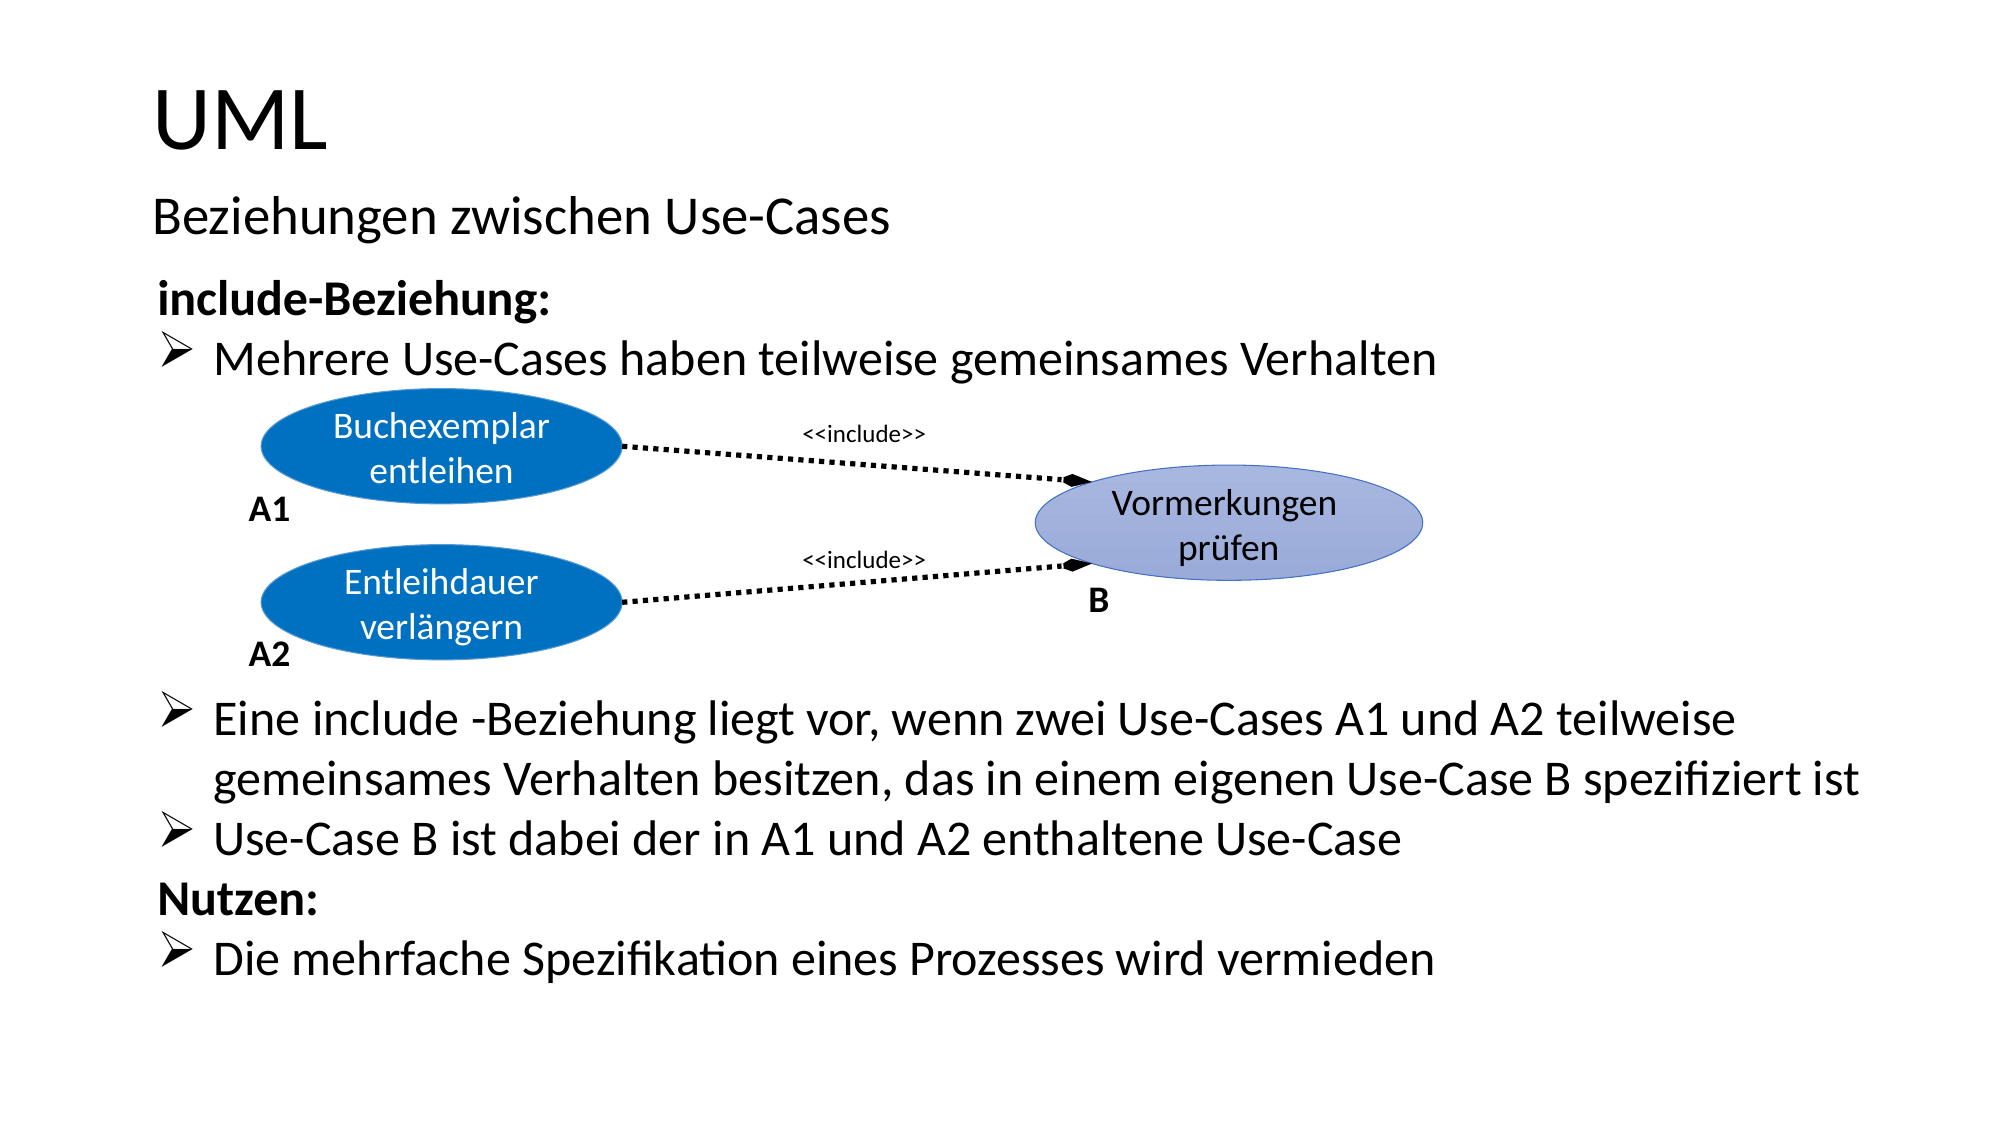

# UML
Beziehungen zwischen Use-Cases
include-Beziehung:
Mehrere Use-Cases haben teilweise gemeinsames Verhalten

Eine include -Beziehung liegt vor, wenn zwei Use-Cases A1 und A2 teilweise gemeinsames Verhalten besitzen, das in einem eigenen Use-Case B spezifiziert ist
Use-Case B ist dabei der in A1 und A2 enthaltene Use-Case
Nutzen:
Die mehrfache Spezifikation eines Prozesses wird vermieden

Buchexemplar entleihen
<<include>>
Vormerkungen  prüfen
A1
<<include>>
Entleihdauer verlängern
B
A2